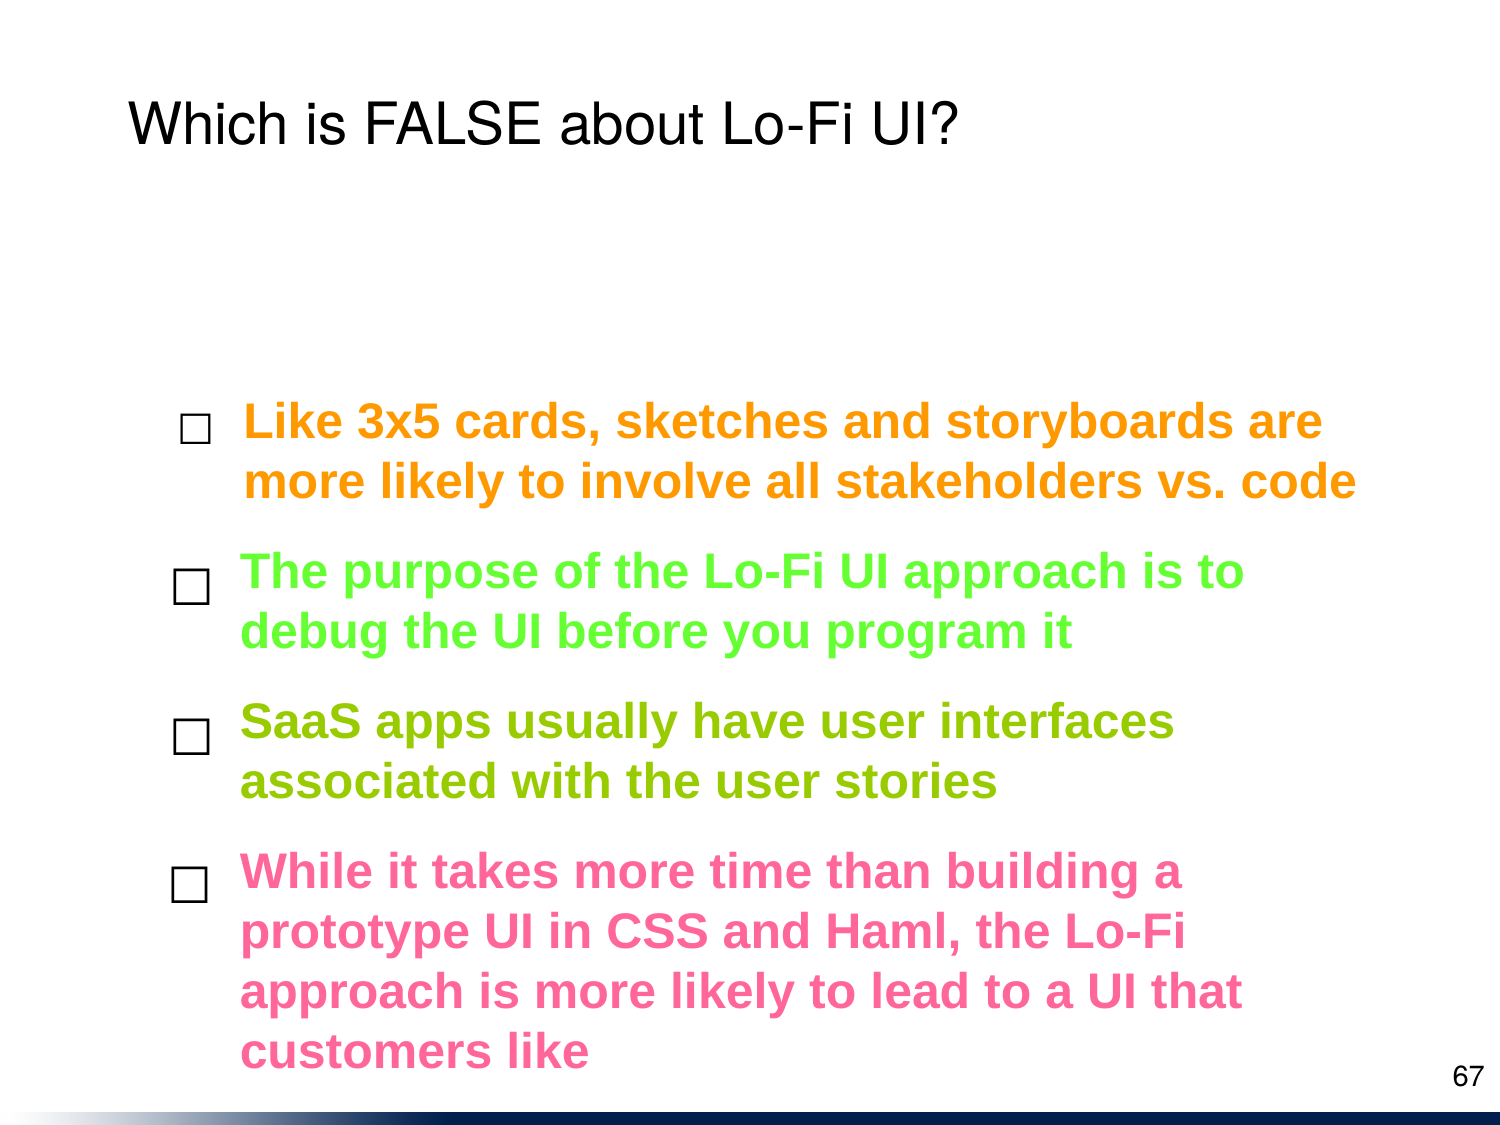

Which is FALSE about Lo-Fi UI?

Like 3x5 cards, sketches and storyboards are more likely to involve all stakeholders vs. code
☐
The purpose of the Lo-Fi UI approach is to debug the UI before you program it
☐
SaaS apps usually have user interfaces associated with the user stories
☐
While it takes more time than building a prototype UI in CSS and Haml, the Lo-Fi approach is more likely to lead to a UI that customers like
☐
67